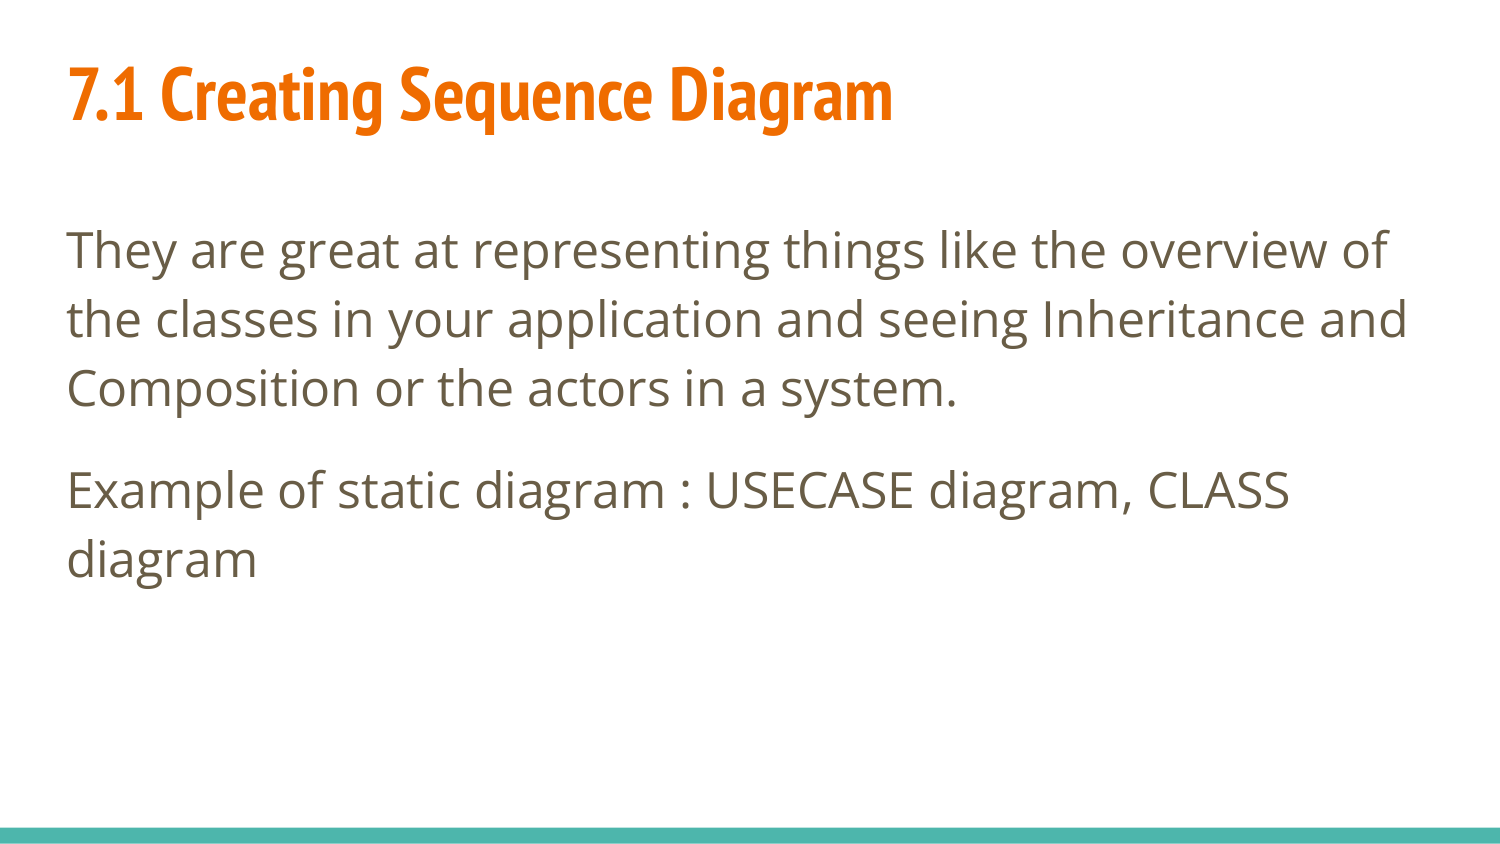

# 7.1 Creating Sequence Diagram
They are great at representing things like the overview of the classes in your application and seeing Inheritance and Composition or the actors in a system.
Example of static diagram : USECASE diagram, CLASS diagram